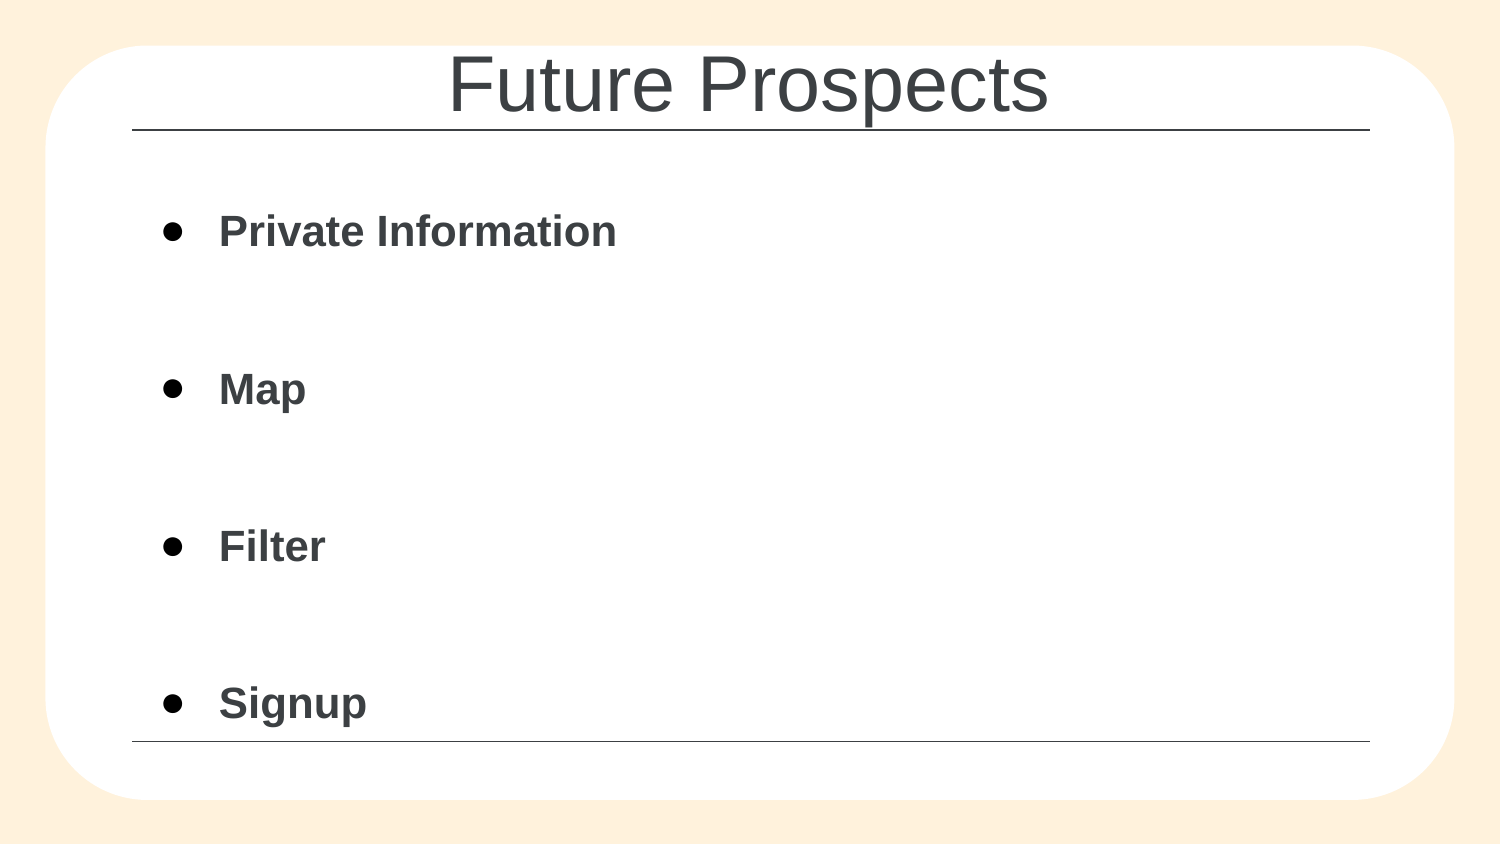

# Future Prospects
Private Information

Map

Filter

Signup